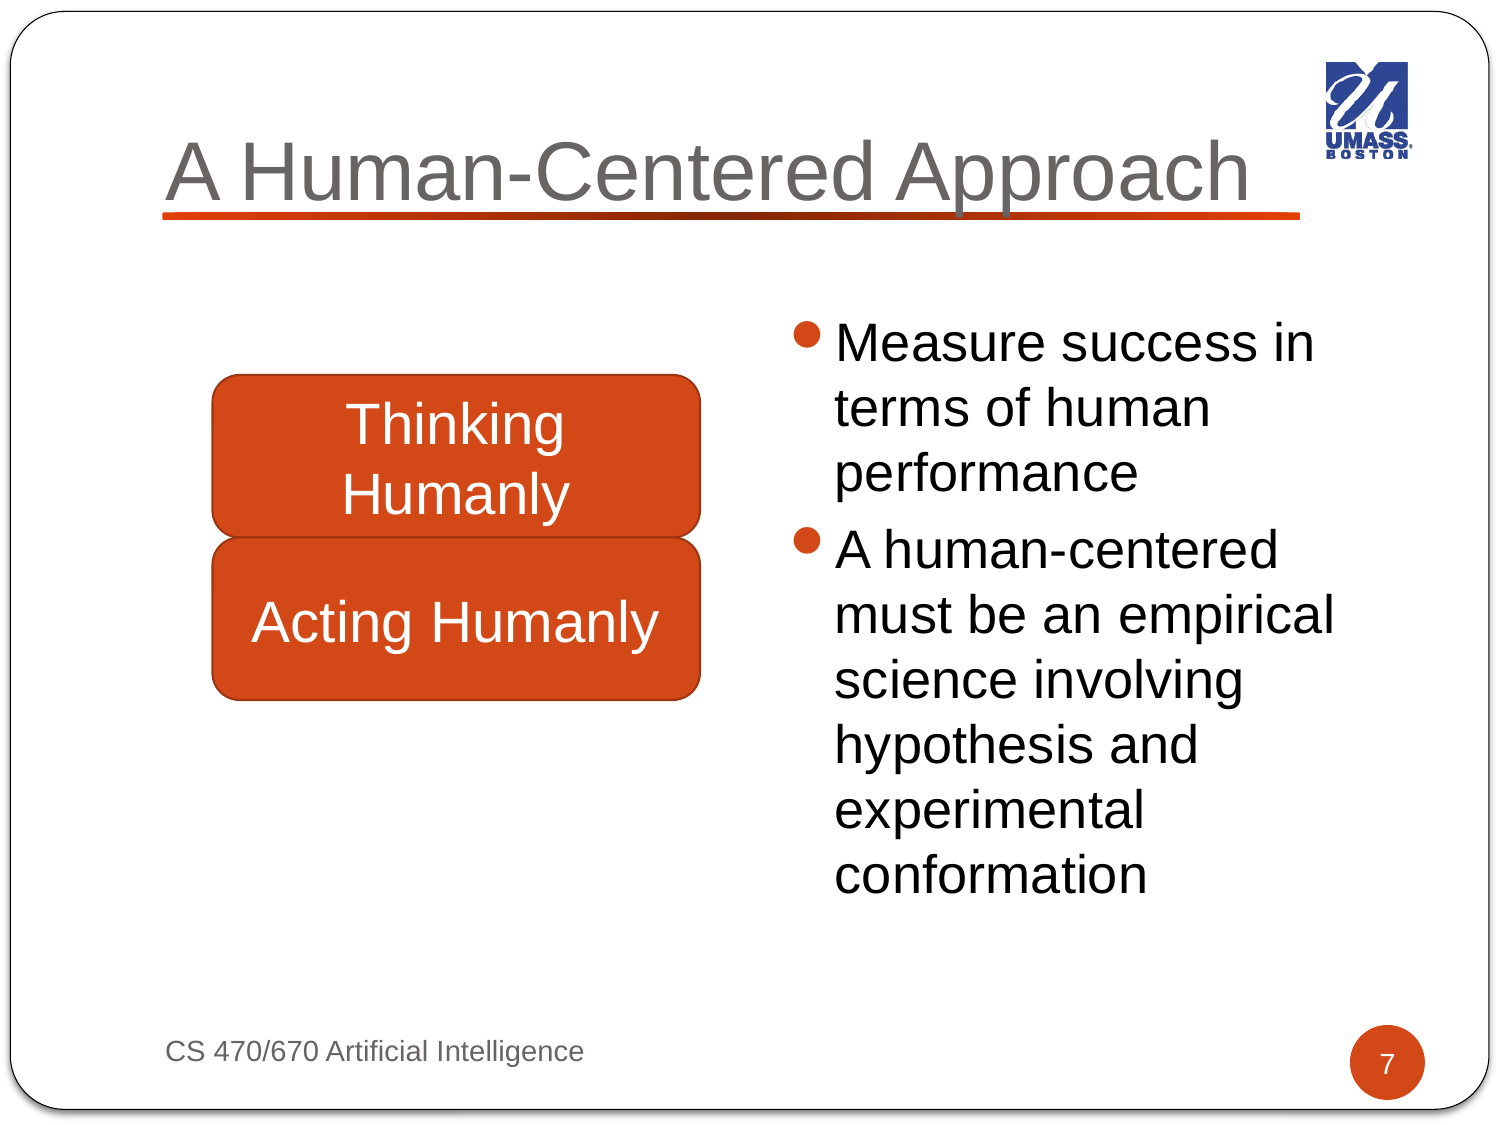

# A Human-Centered Approach
Measure success in terms of human performance
A human-centered must be an empirical science involving hypothesis and experimental conformation

Thinking Humanly
Acting Humanly

CS 470/670 Artificial Intelligence

7